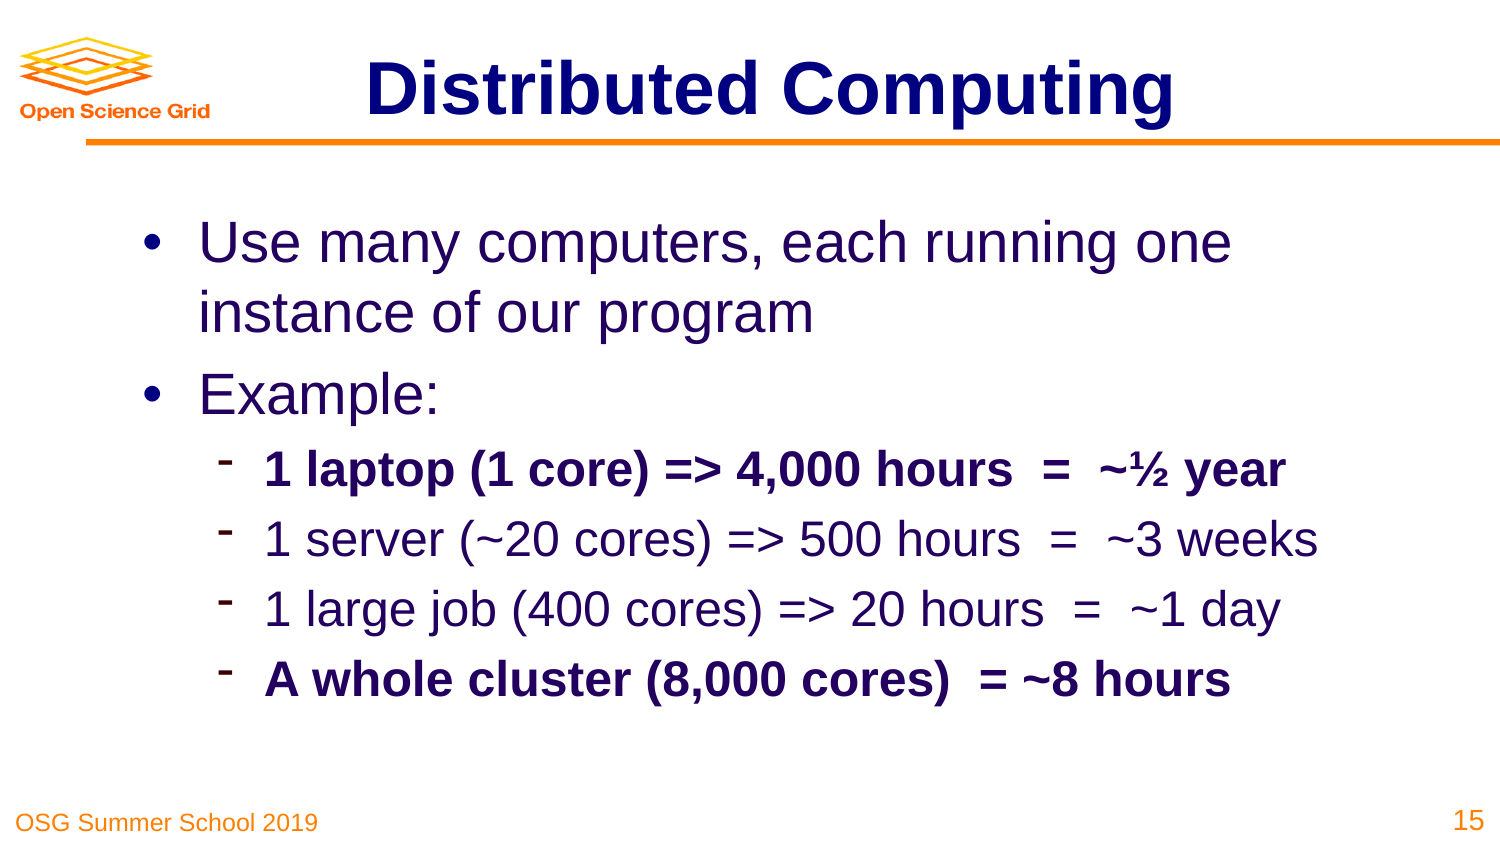

# Distributed Computing
Use many computers, each running one instance of our program
Example:
1 laptop (1 core) => 4,000 hours  =  ~½ year
1 server (~20 cores) => 500 hours  =  ~3 weeks
1 large job (400 cores) => 20 hours  =  ~1 day
A whole cluster (8,000 cores)  = ~8 hours
15